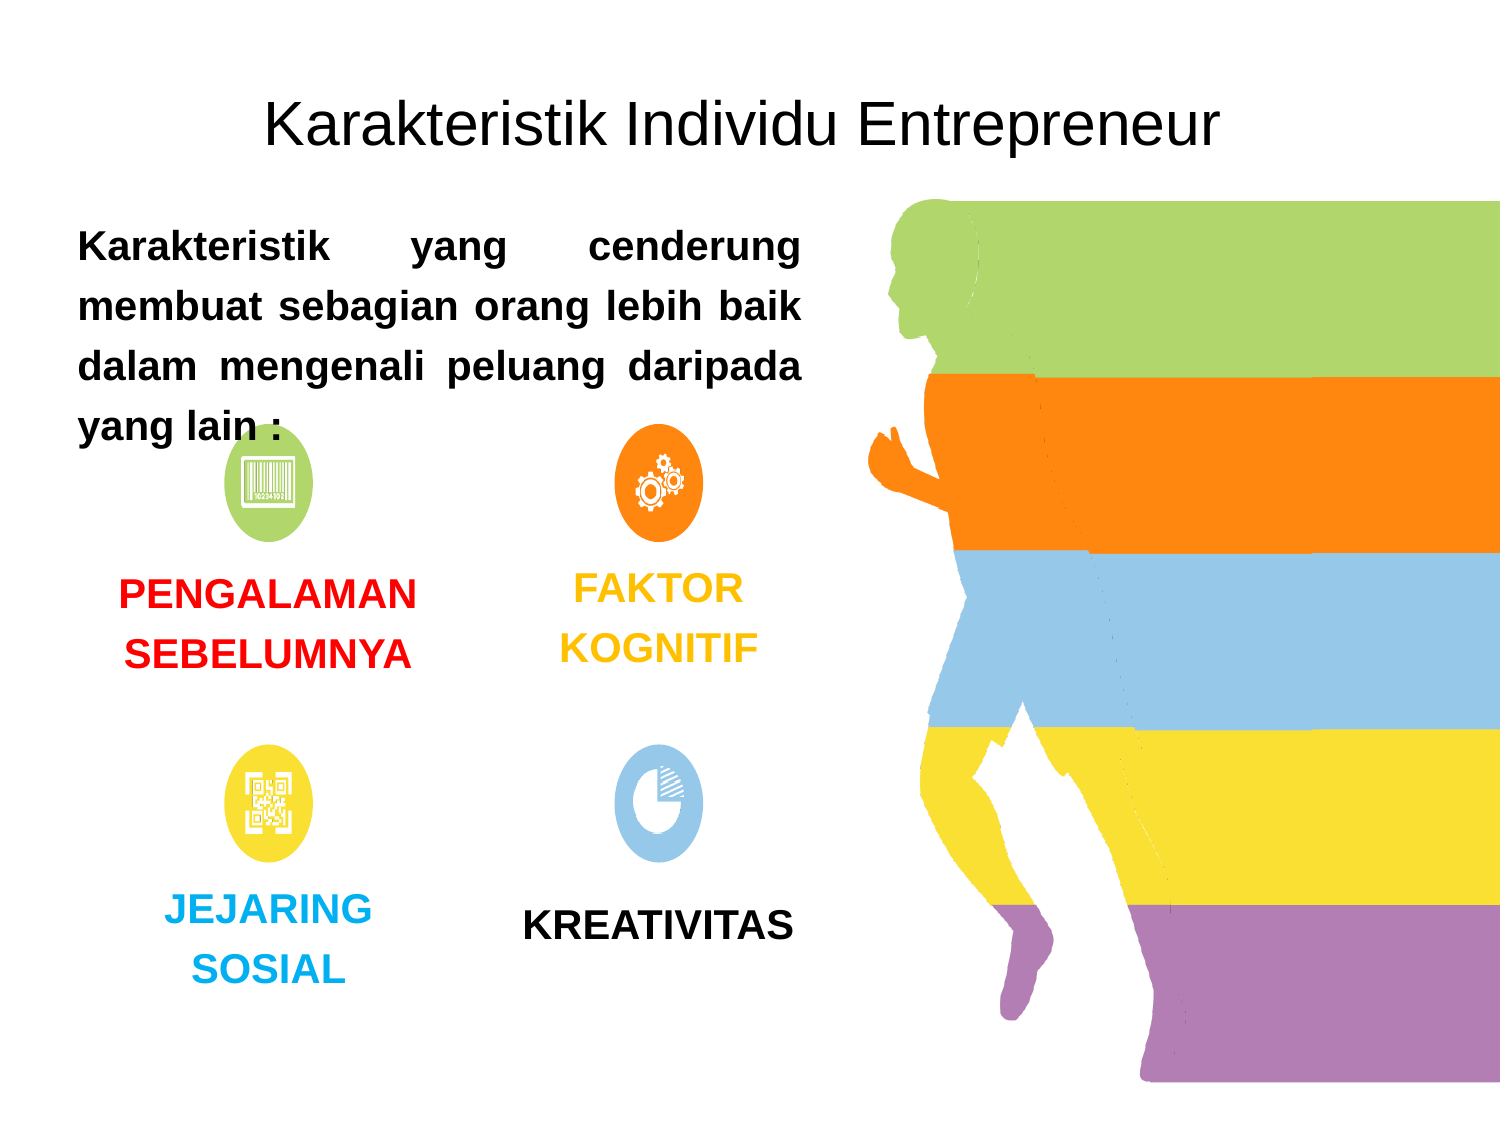

Karakteristik Individu Entrepreneur

Karakteristik yang cenderung membuat sebagian orang lebih baik dalam mengenali peluang daripada yang lain :

FAKTOR
KOGNITIF

PENGALAMAN
SEBELUMNYA

JEJARING
SOSIAL
KREATIVITAS